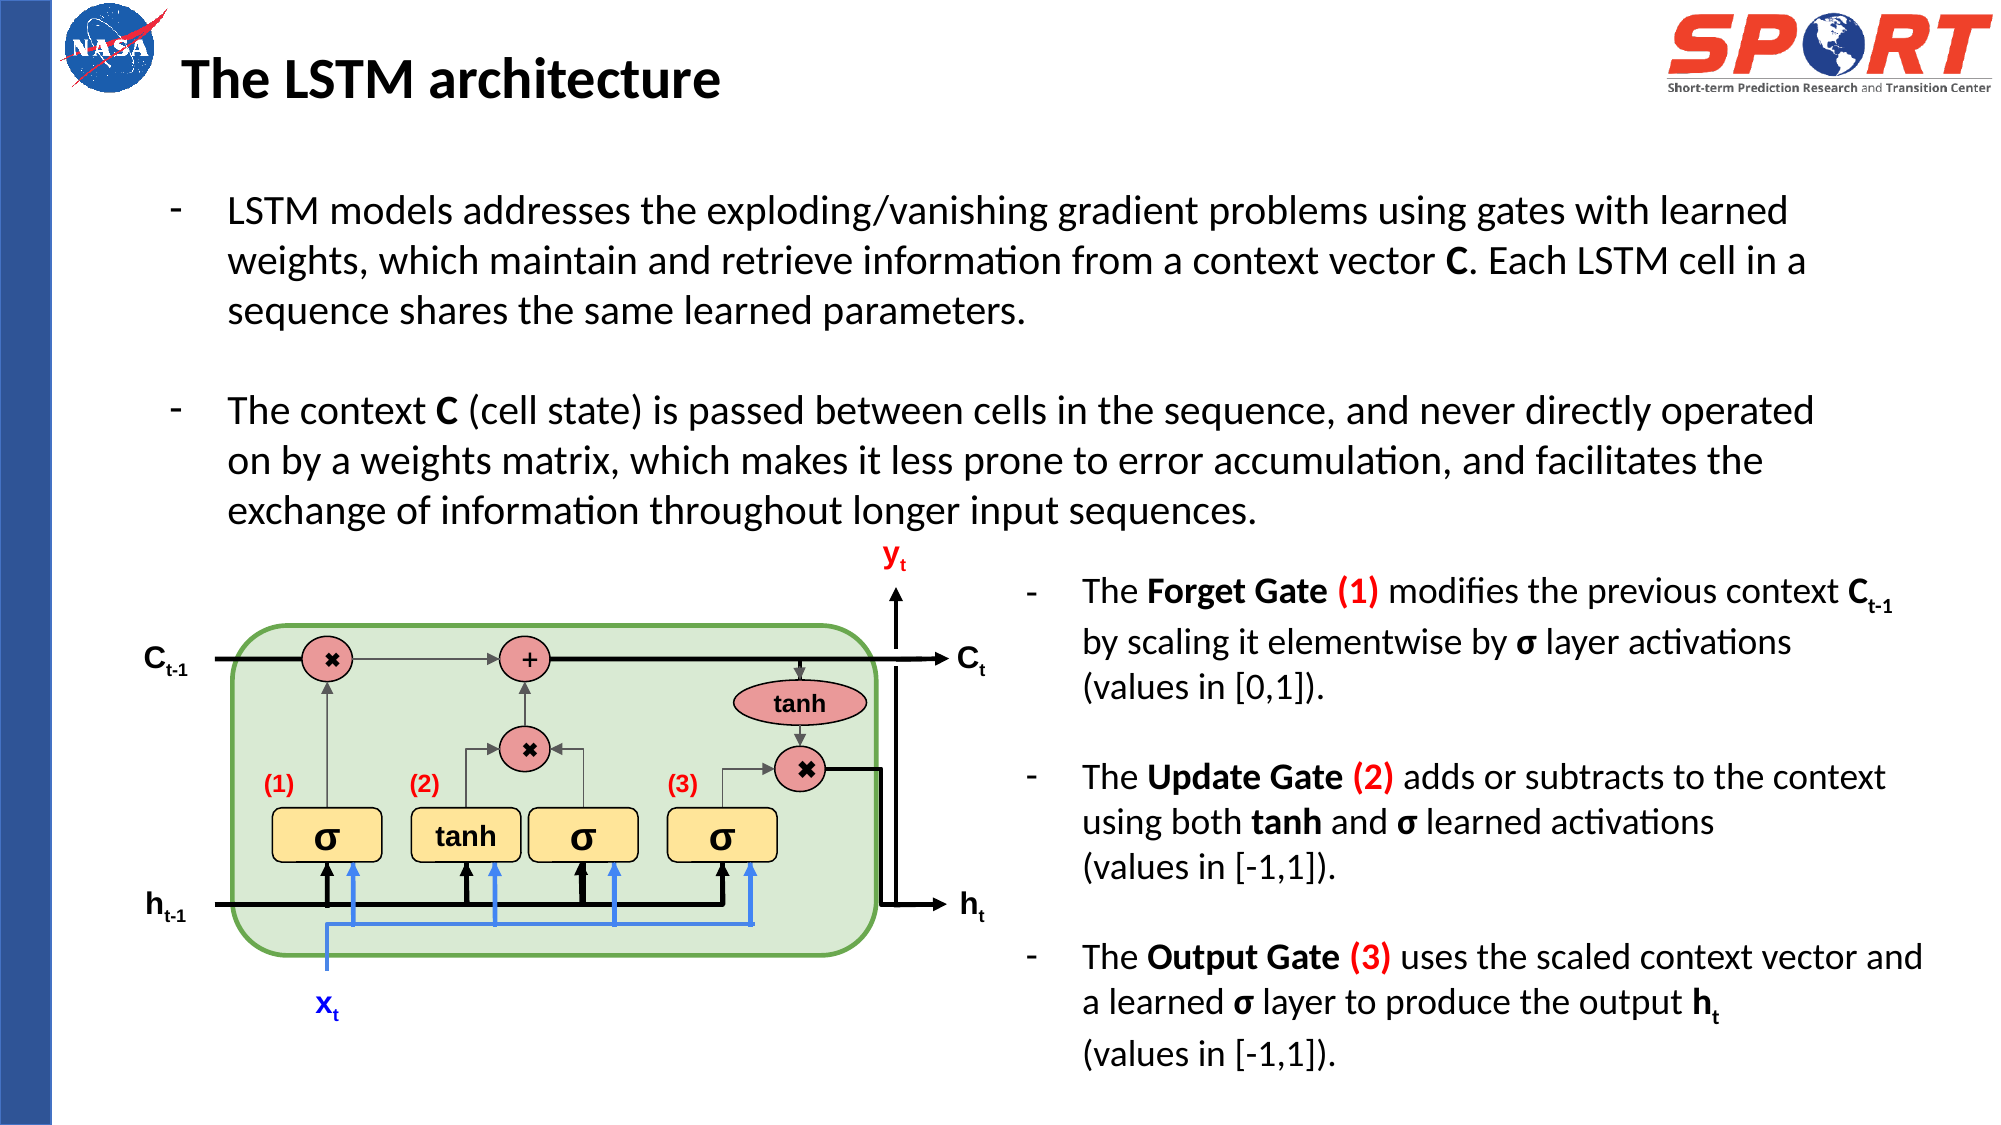

The LSTM architecture
LSTM models addresses the exploding/vanishing gradient problems using gates with learned weights, which maintain and retrieve information from a context vector C. Each LSTM cell in a sequence shares the same learned parameters.

The context C (cell state) is passed between cells in the sequence, and never directly operated on by a weights matrix, which makes it less prone to error accumulation, and facilitates the exchange of information throughout longer input sequences.
yt
The Forget Gate (1) modifies the previous context Ct-1 by scaling it elementwise by σ layer activations
(values in [0,1]).
The Update Gate (2) adds or subtracts to the context using both tanh and σ learned activations
(values in [-1,1]).
The Output Gate (3) uses the scaled context vector and a learned σ layer to produce the output ht
(values in [-1,1]).

Ct-1
Ct
✖
➕
tanh
✖
✖
(1)
(2)
(3)
σ
tanh
σ
σ
ht-1
ht
xt